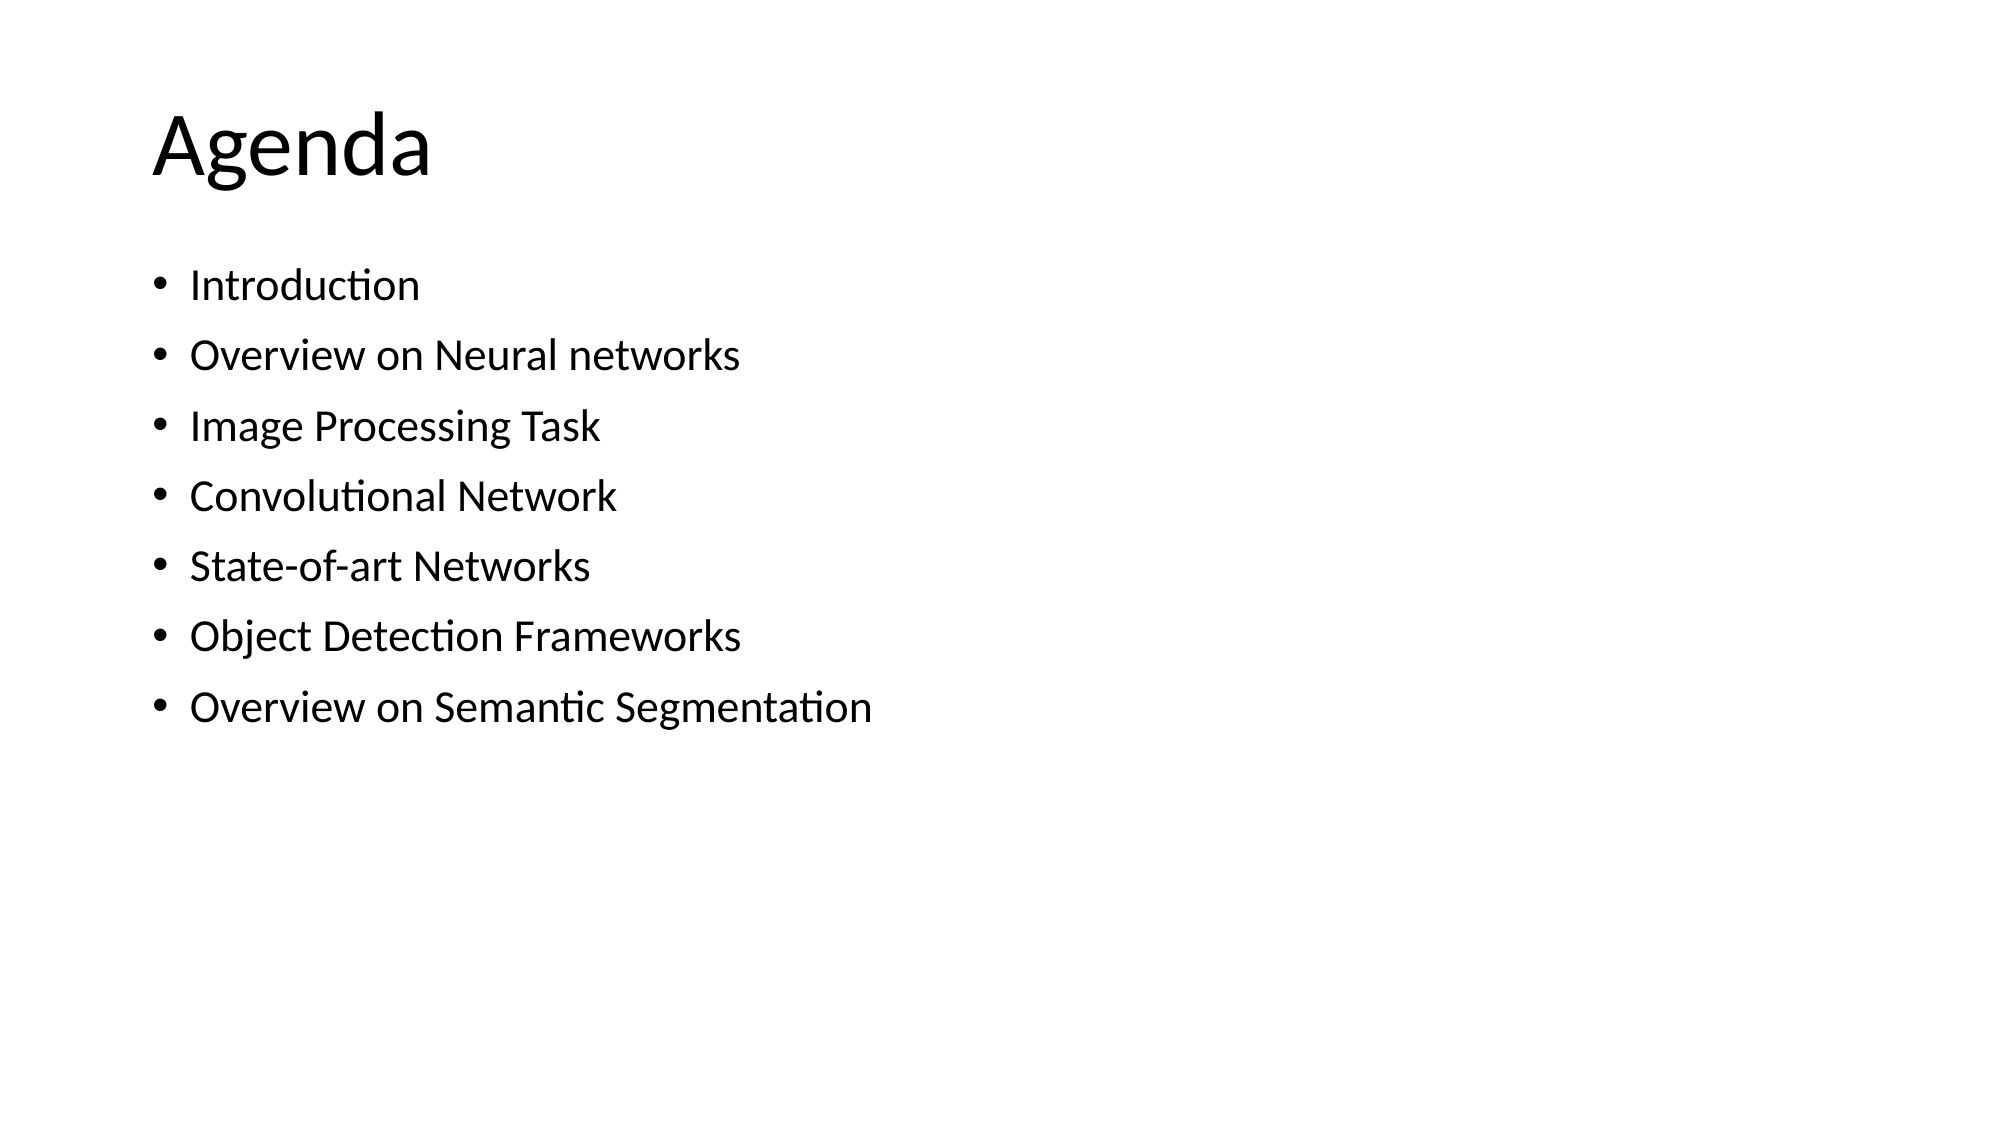

# Agenda
Introduction
Overview on Neural networks
Image Processing Task
Convolutional Network
State-of-art Networks
Object Detection Frameworks
Overview on Semantic Segmentation